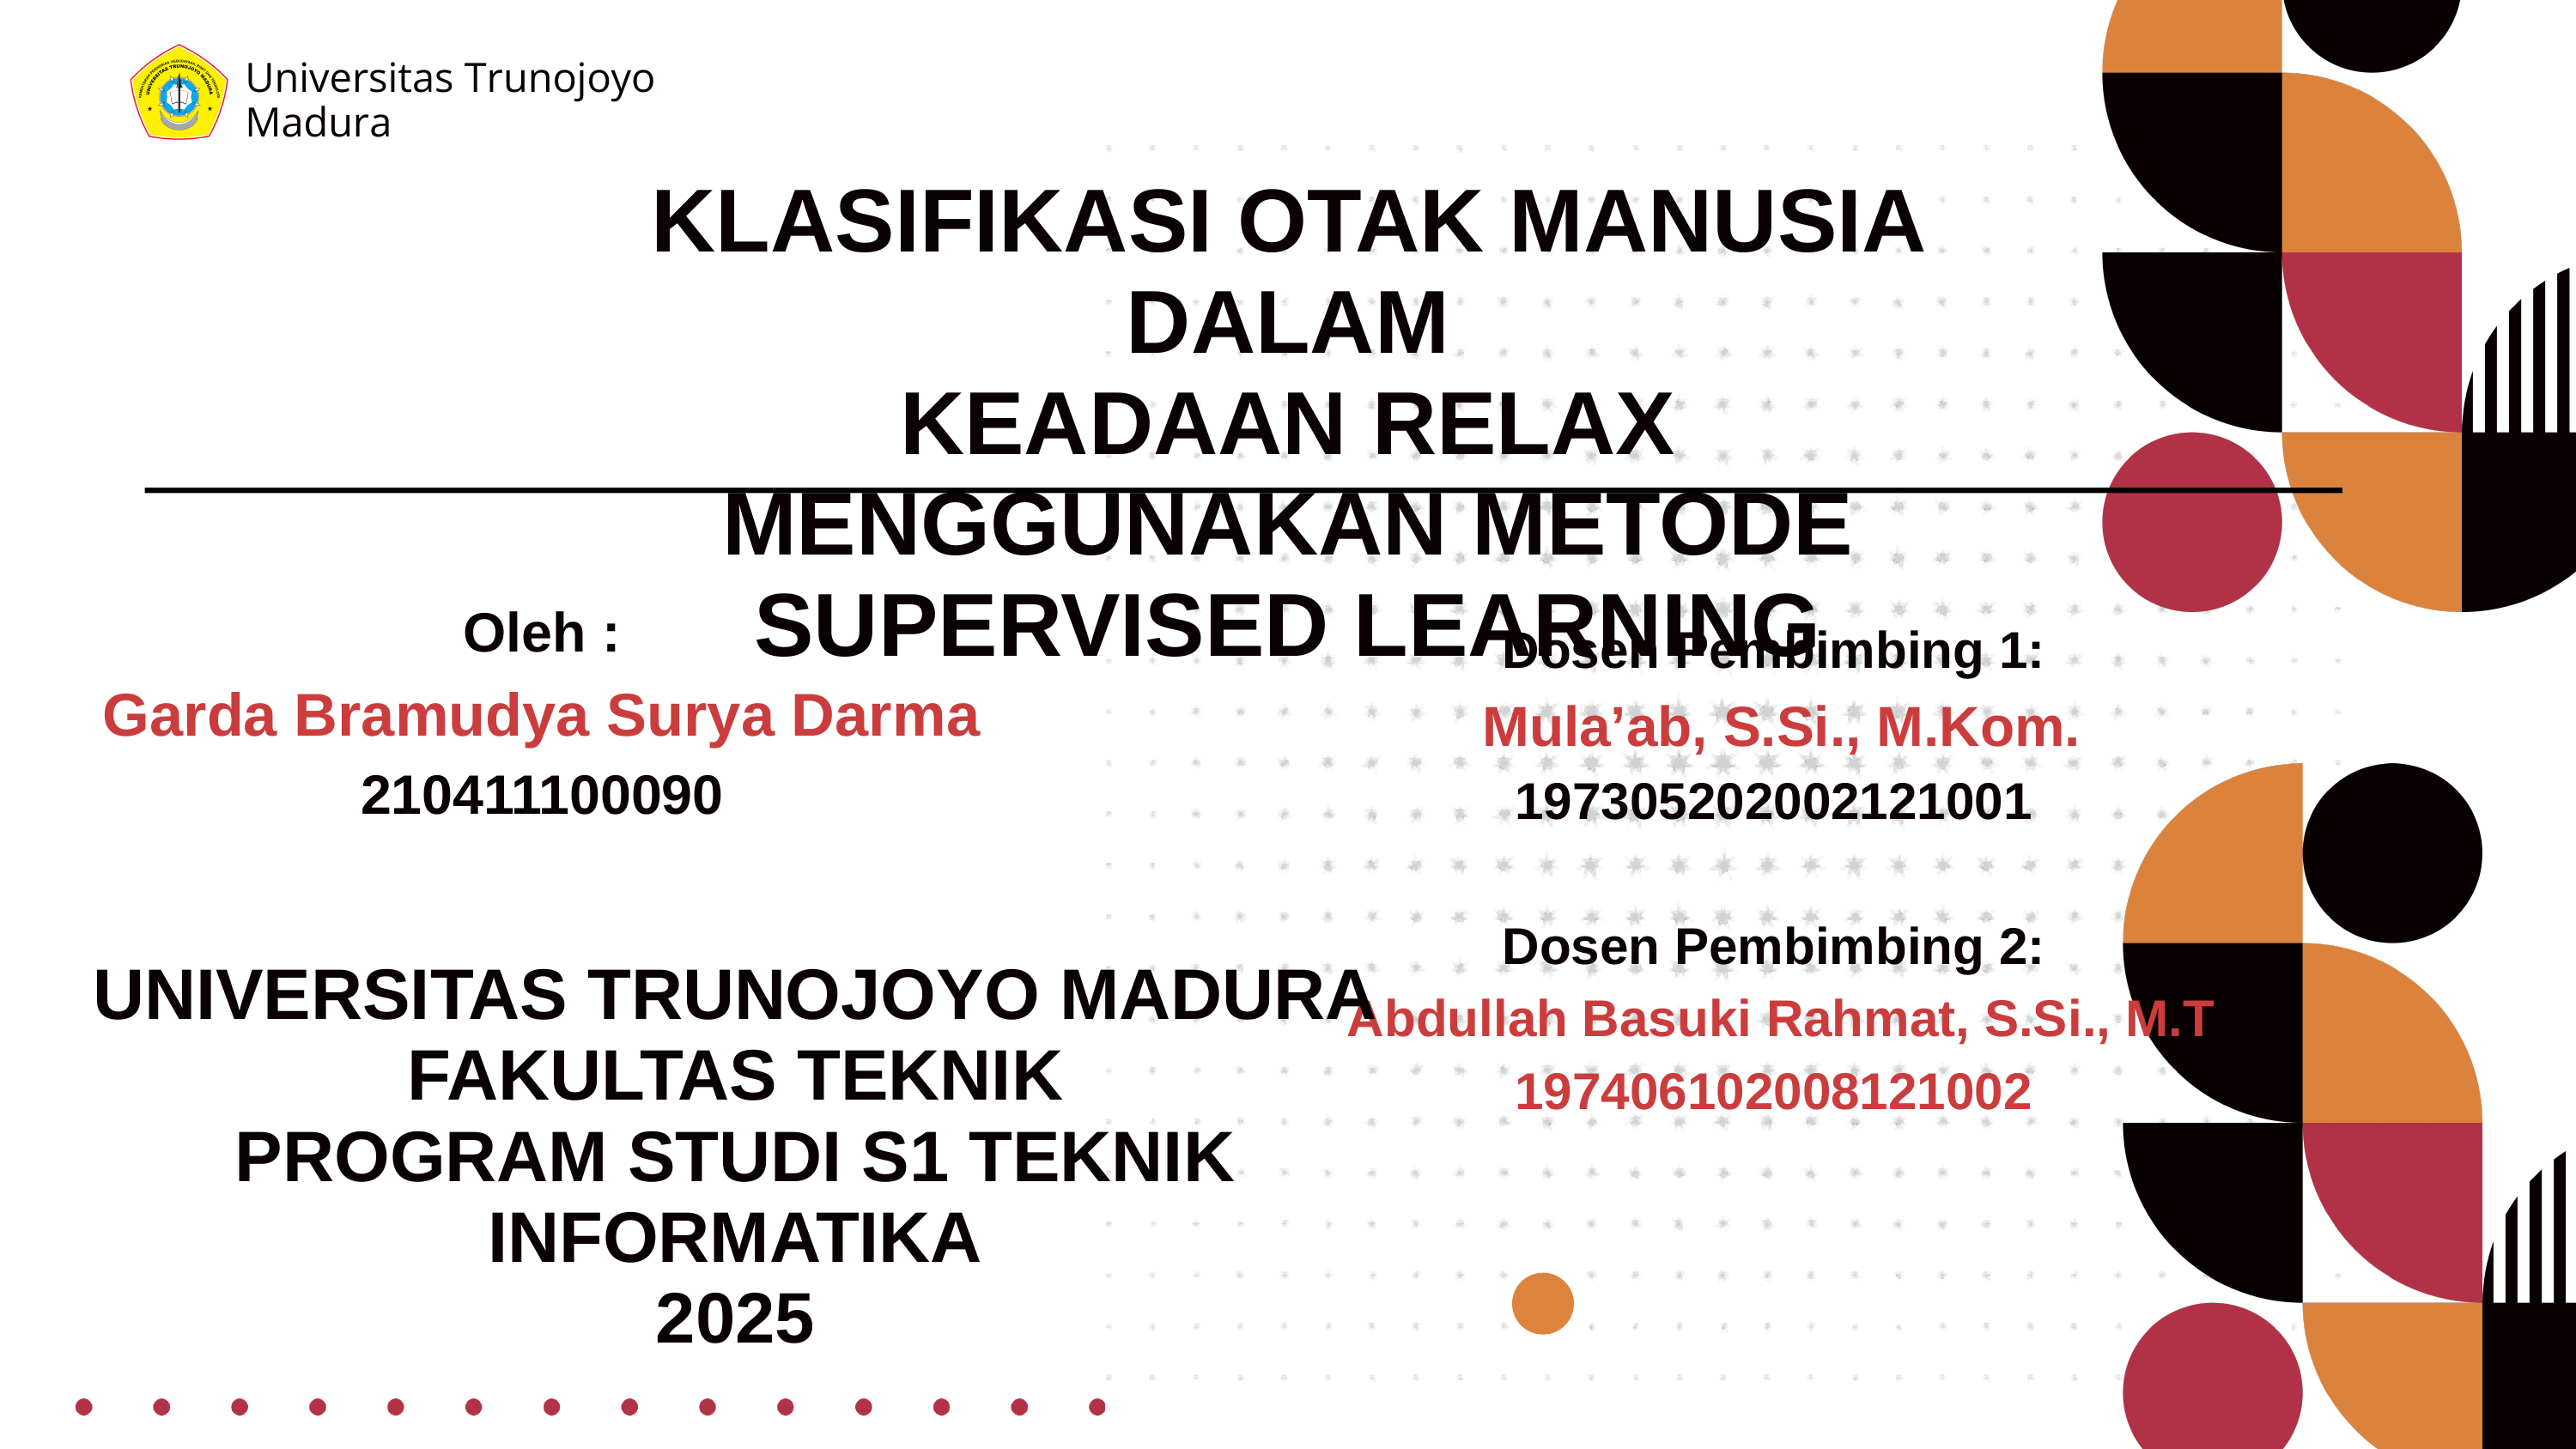

Universitas Trunojoyo
Madura

KLASIFIKASI OTAK MANUSIA DALAM
KEADAAN RELAX MENGGUNAKAN METODE
SUPERVISED LEARNING

Oleh :
Garda Bramudya Surya Darma
210411100090
Dosen Pembimbing 1:
 Mula’ab, S.Si., M.Kom.
197305202002121001

Dosen Pembimbing 2:
 Abdullah Basuki Rahmat, S.Si., M.T
197406102008121002

UNIVERSITAS TRUNOJOYO MADURA
FAKULTAS TEKNIK
PROGRAM STUDI S1 TEKNIK INFORMATIKA
2025